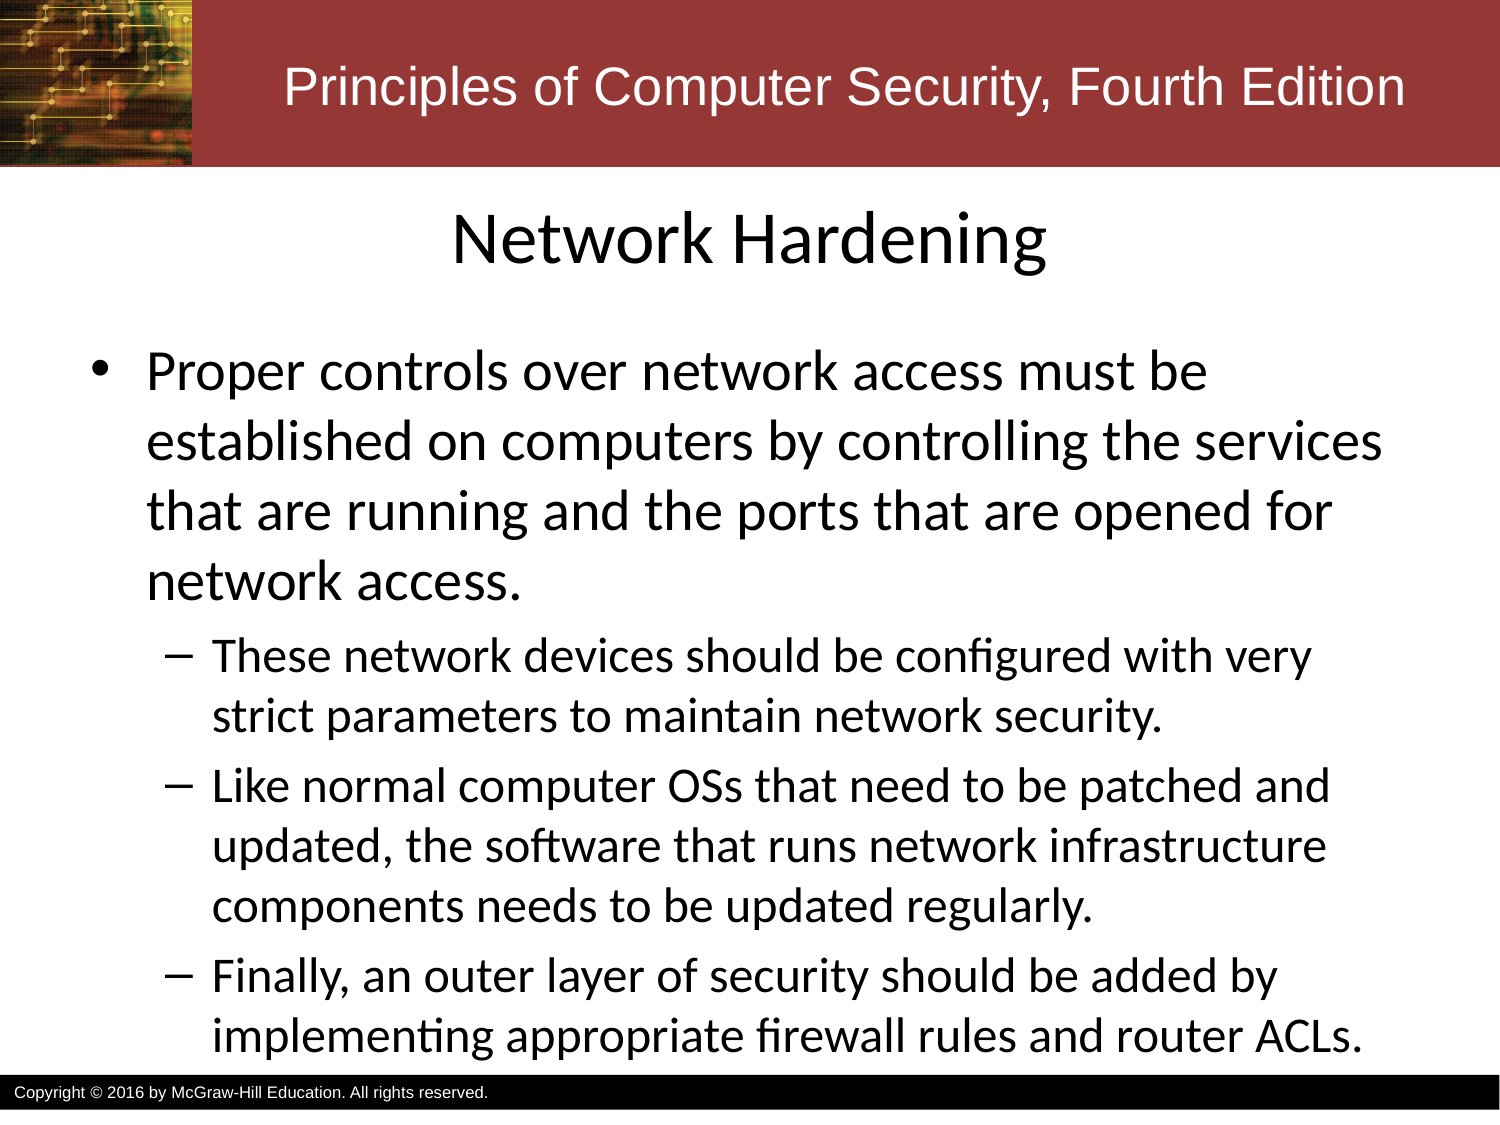

# Network Hardening
Proper controls over network access must be established on computers by controlling the services that are running and the ports that are opened for network access.
These network devices should be configured with very strict parameters to maintain network security.
Like normal computer OSs that need to be patched and updated, the software that runs network infrastructure components needs to be updated regularly.
Finally, an outer layer of security should be added by implementing appropriate firewall rules and router ACLs.